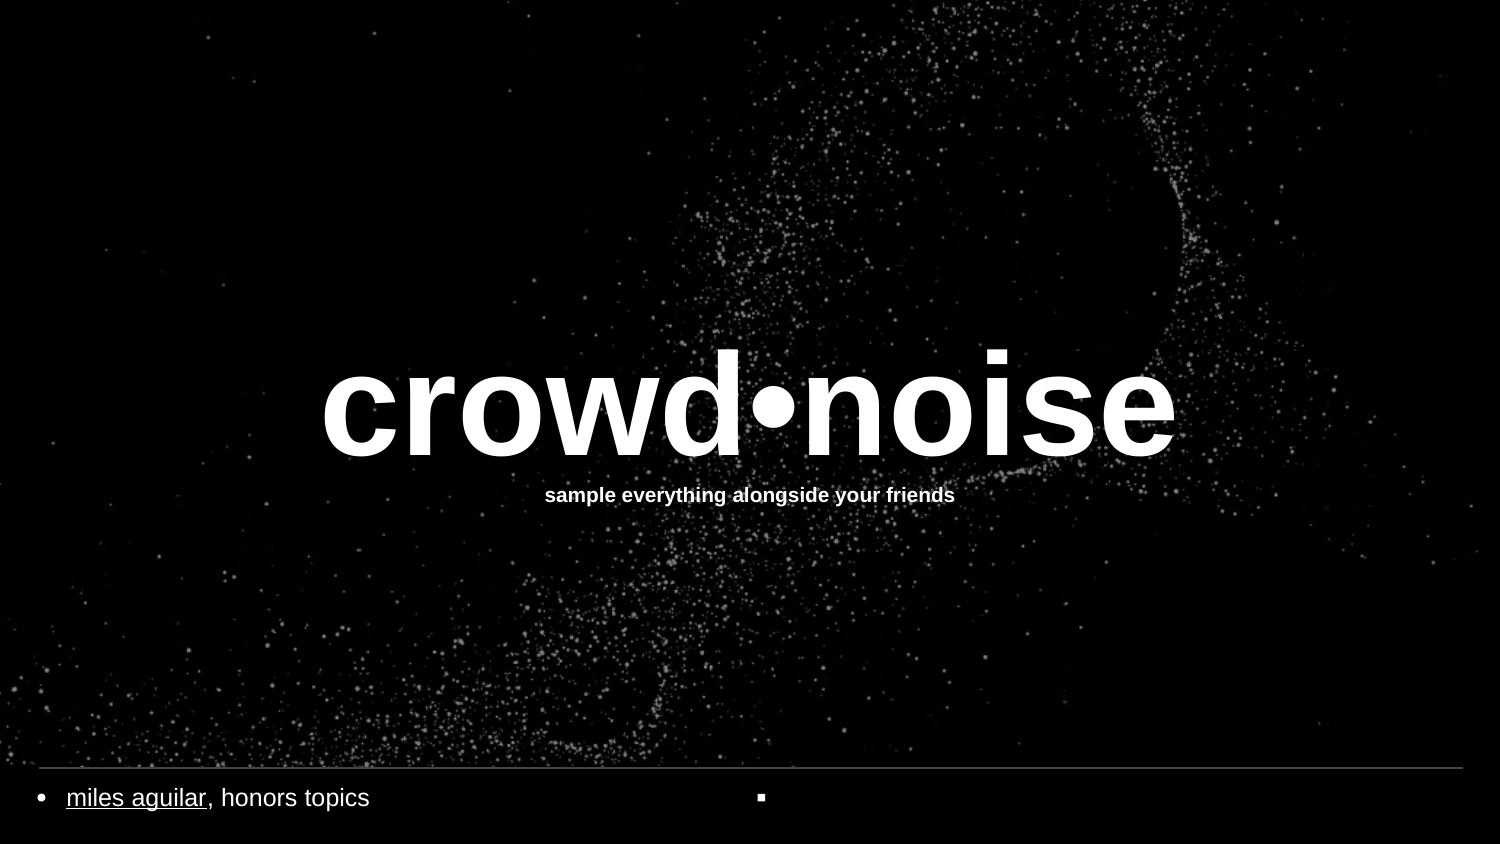

# crowd•noise
sample everything alongside your friends
miles aguilar, honors topics